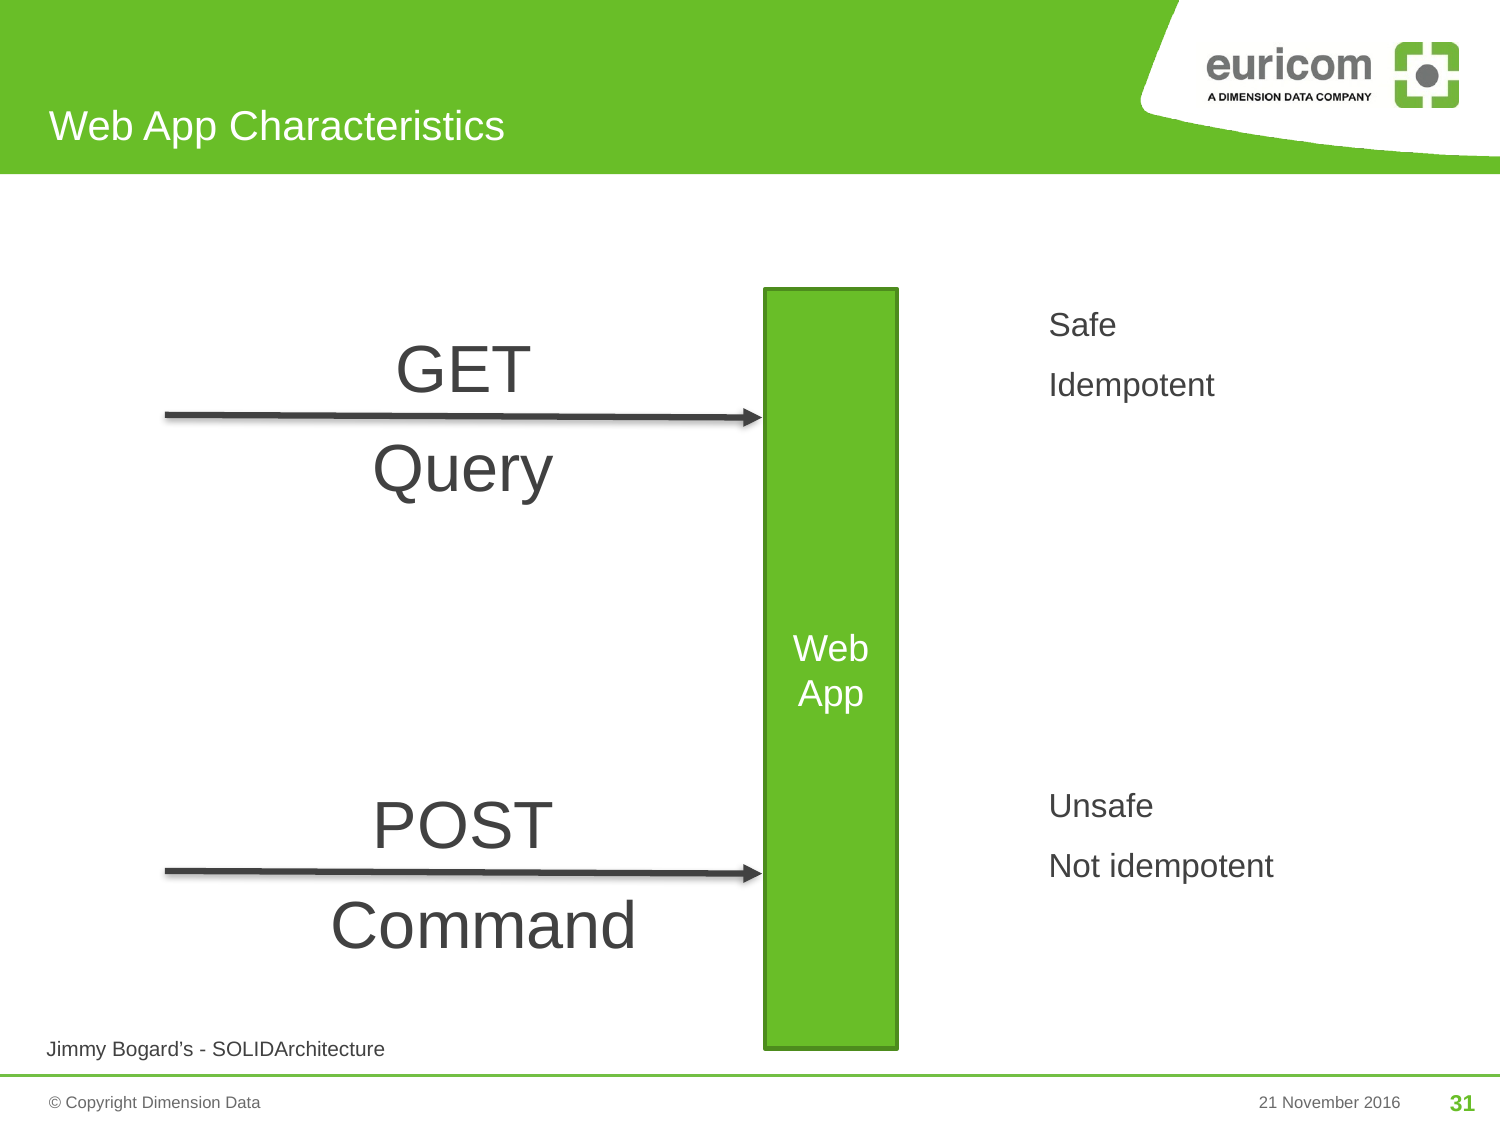

# Web App Characteristics
Web App
Safe
Idempotent

Unsafe
Not idempotent
GET
Query
POST
Command
Jimmy Bogard’s - SOLIDArchitecture